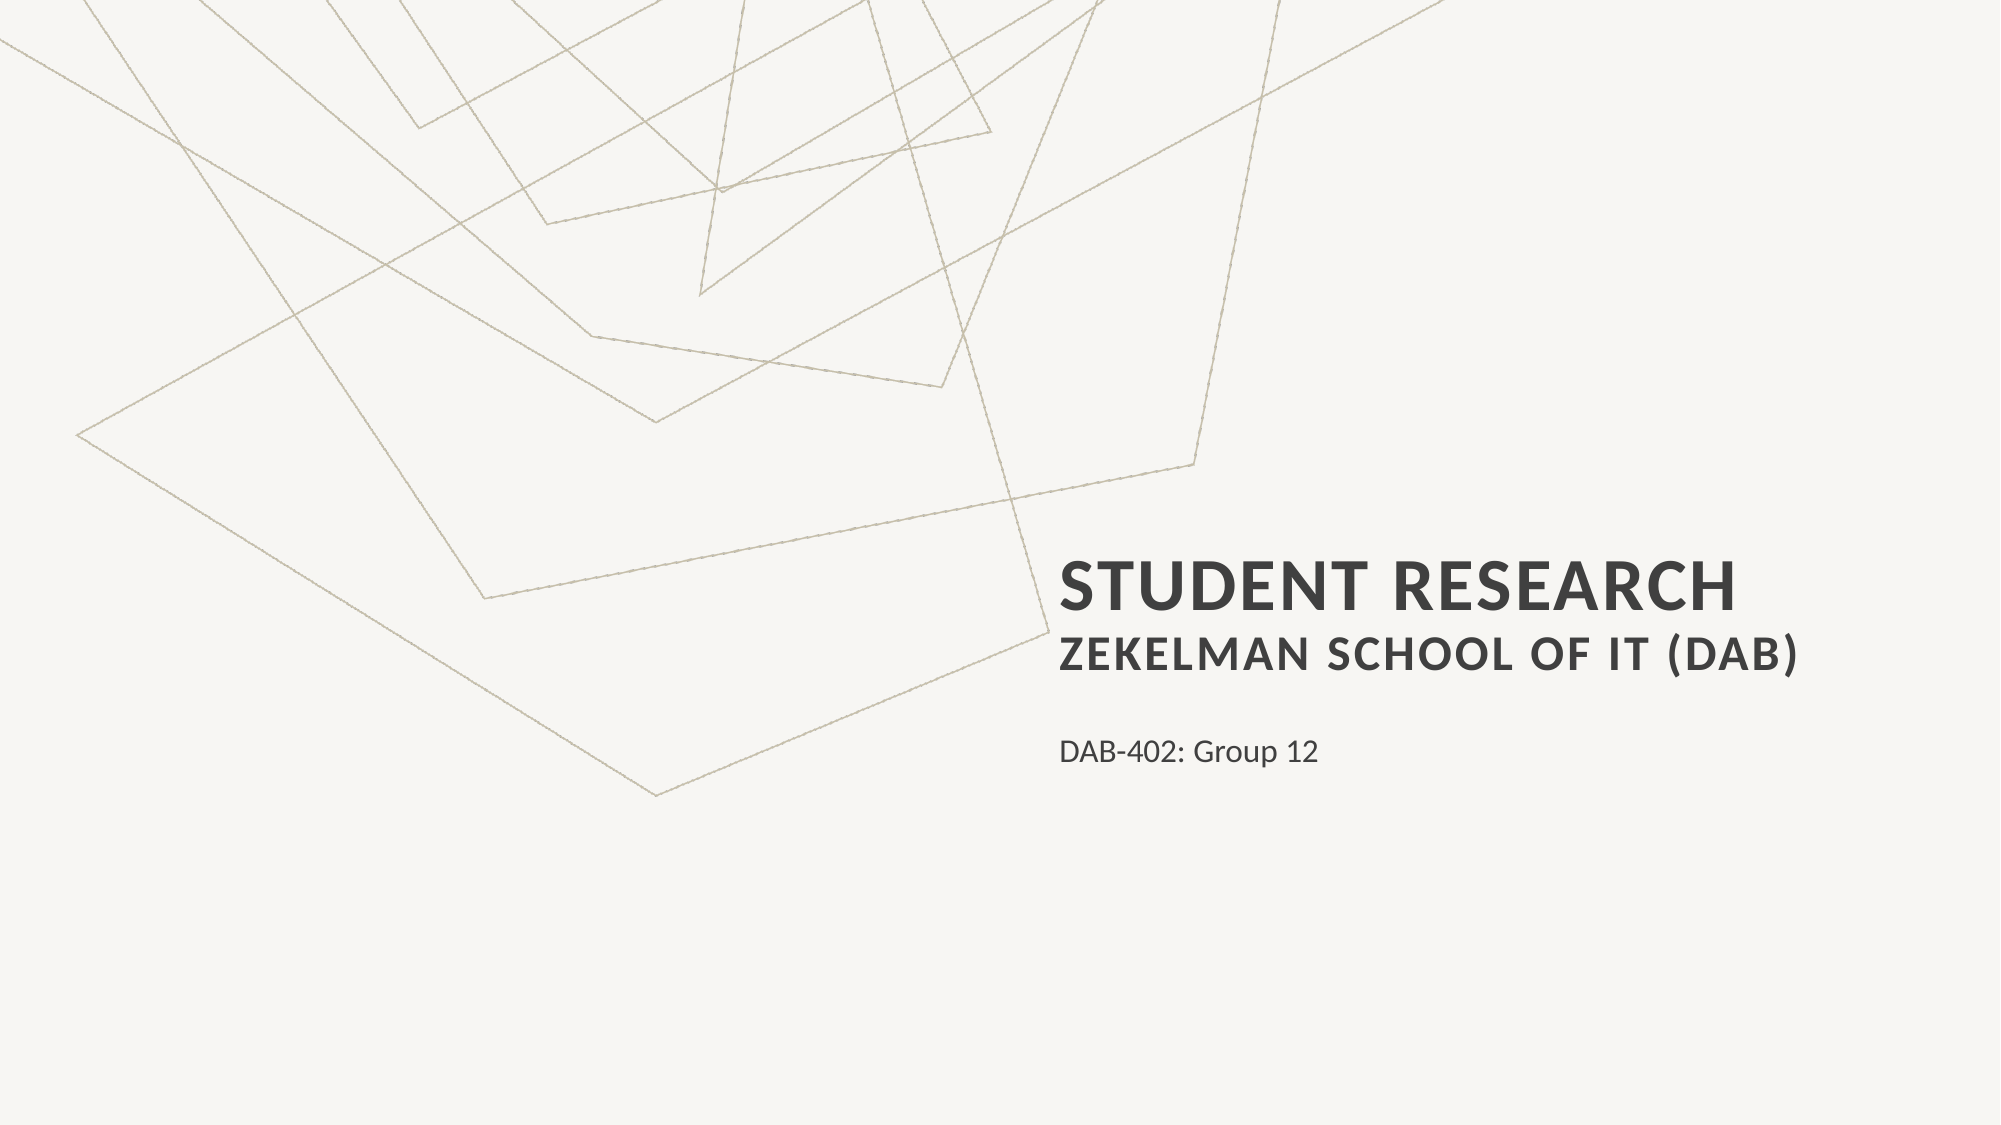

# Student Research Zekelman School of IT (DAB)
DAB-402: Group 12